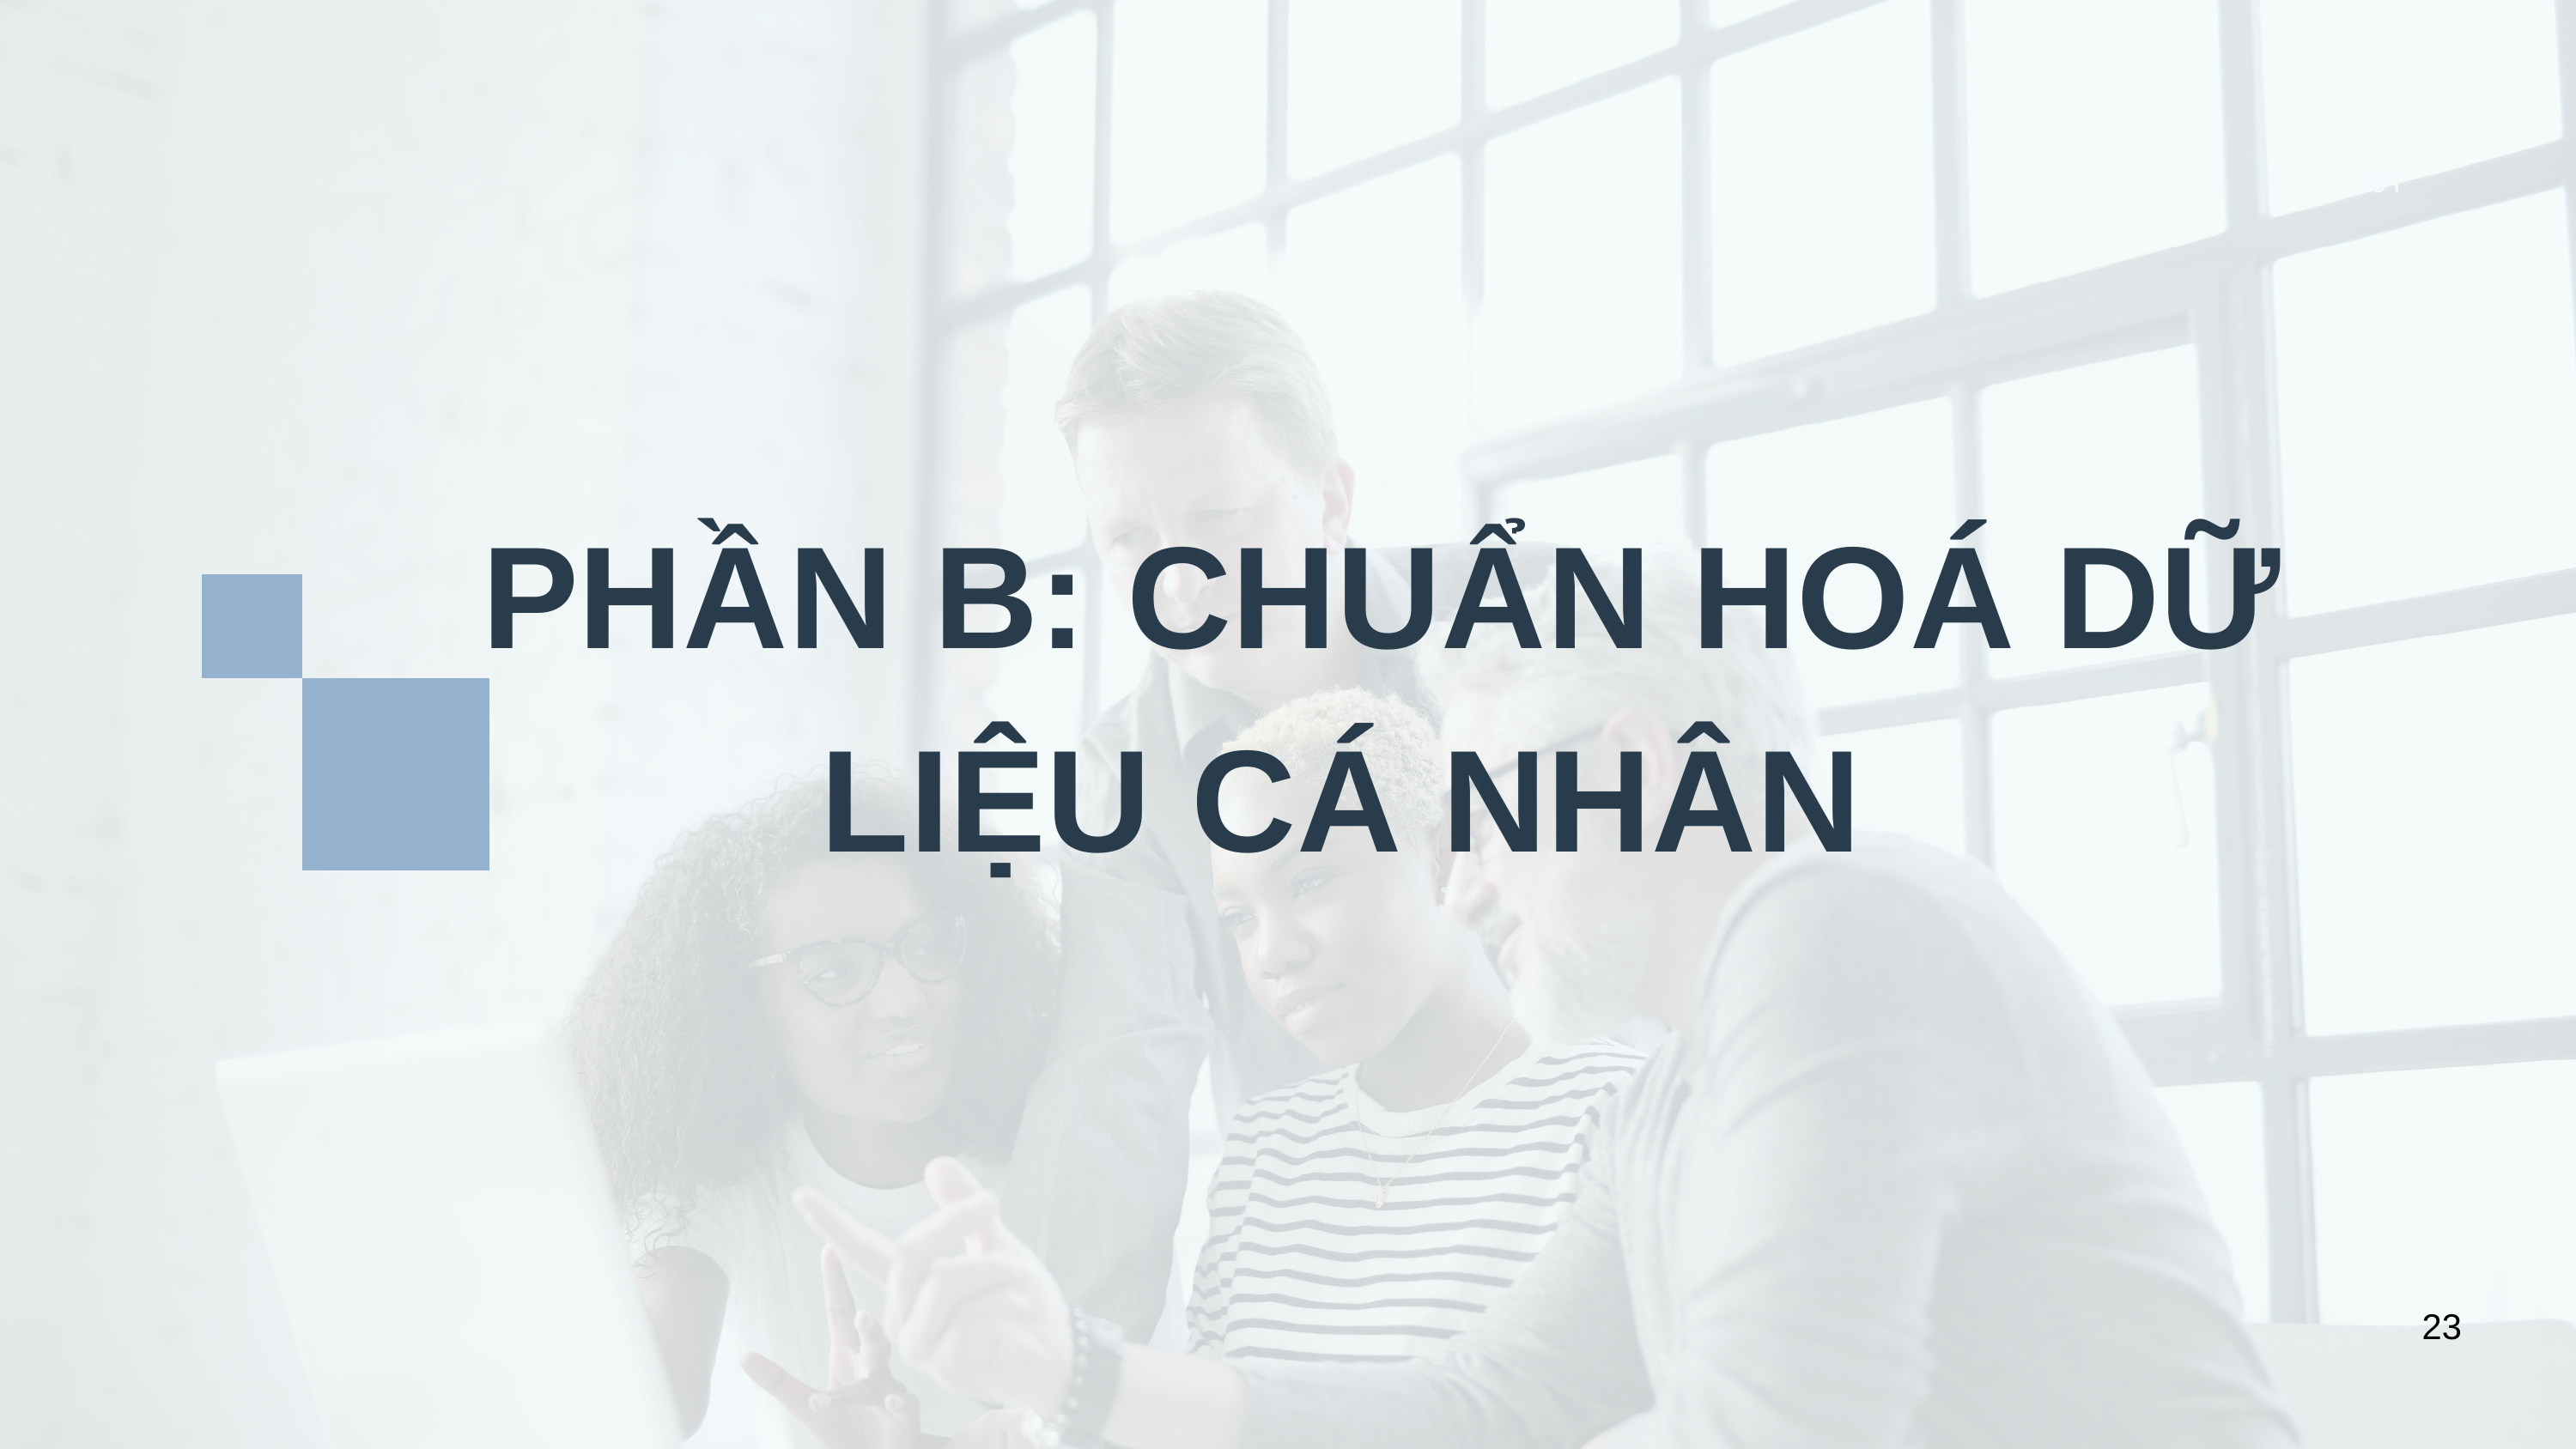

01
 PHẦN B: CHUẨN HOÁ DỮ LIỆU CÁ NHÂN

23